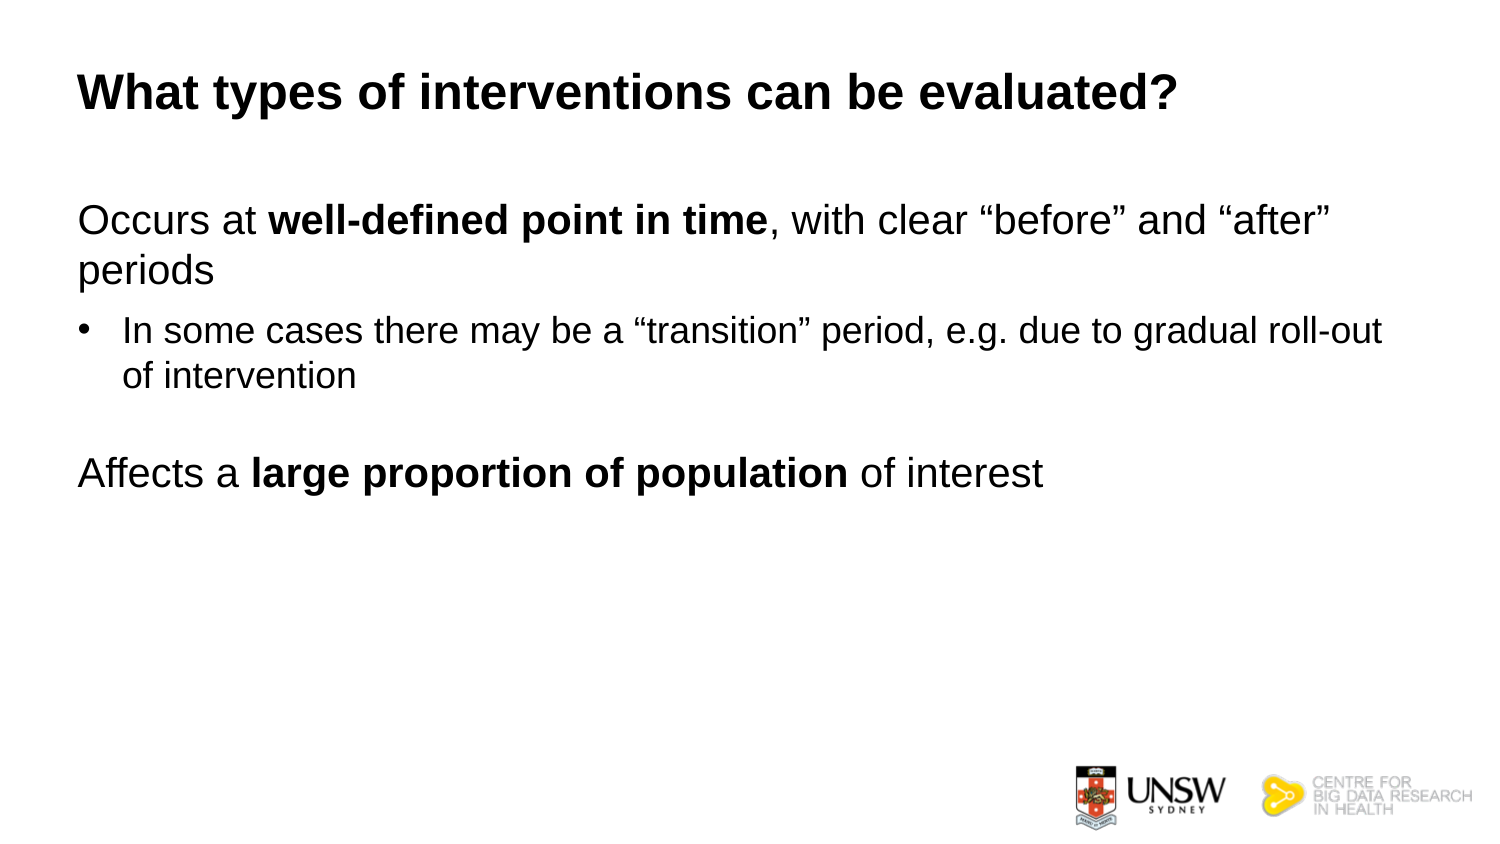

# What types of interventions can be evaluated?
Occurs at well-defined point in time, with clear “before” and “after” periods
In some cases there may be a “transition” period, e.g. due to gradual roll-out of intervention
Affects a large proportion of population of interest